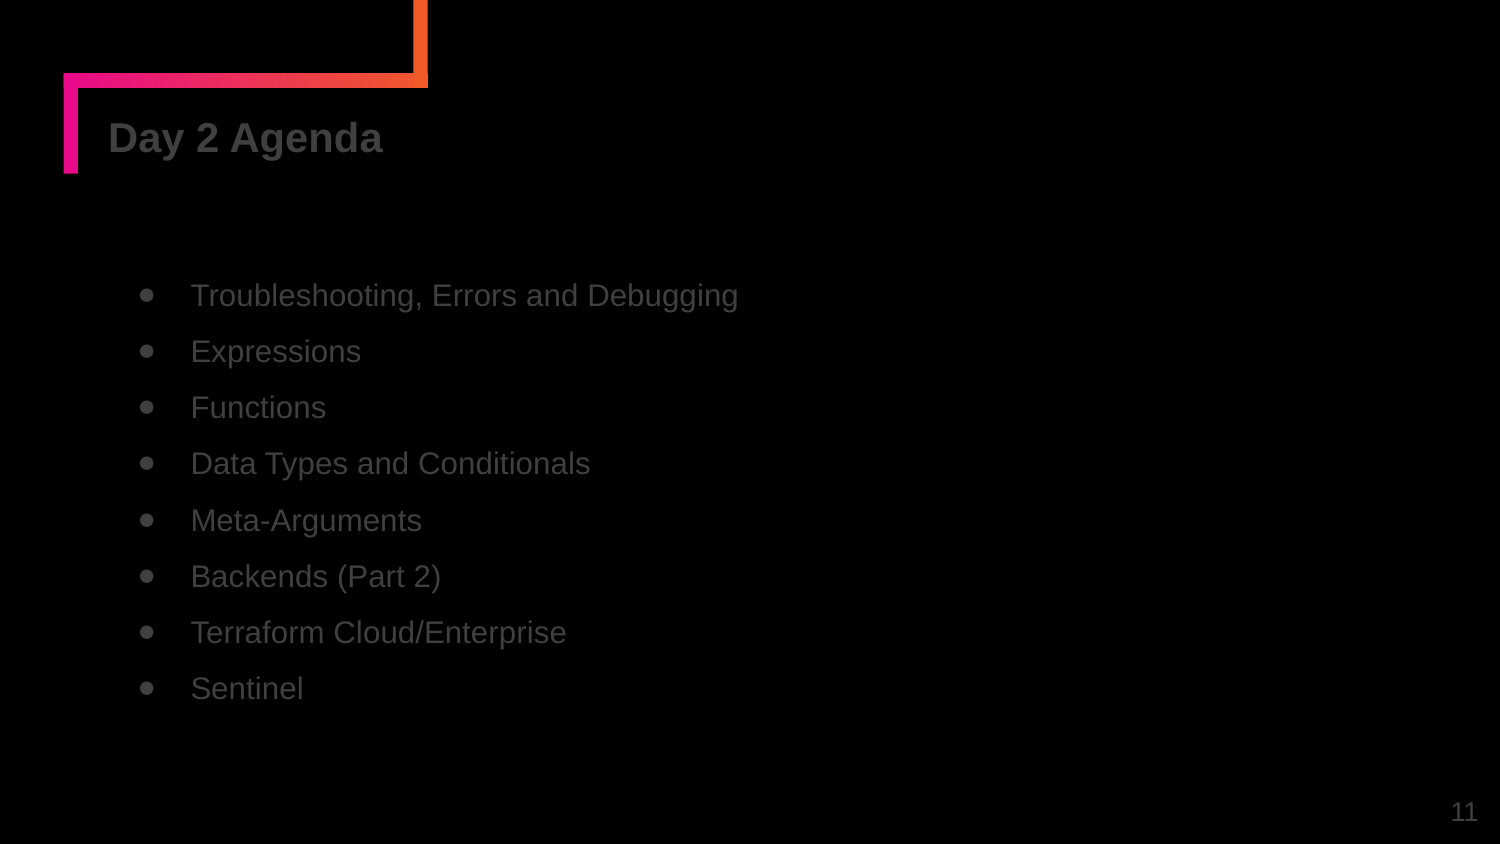

# Day 2 Agenda
Troubleshooting, Errors and Debugging
Expressions
Functions
Data Types and Conditionals
Meta-Arguments
Backends (Part 2)
Terraform Cloud/Enterprise
Sentinel

11